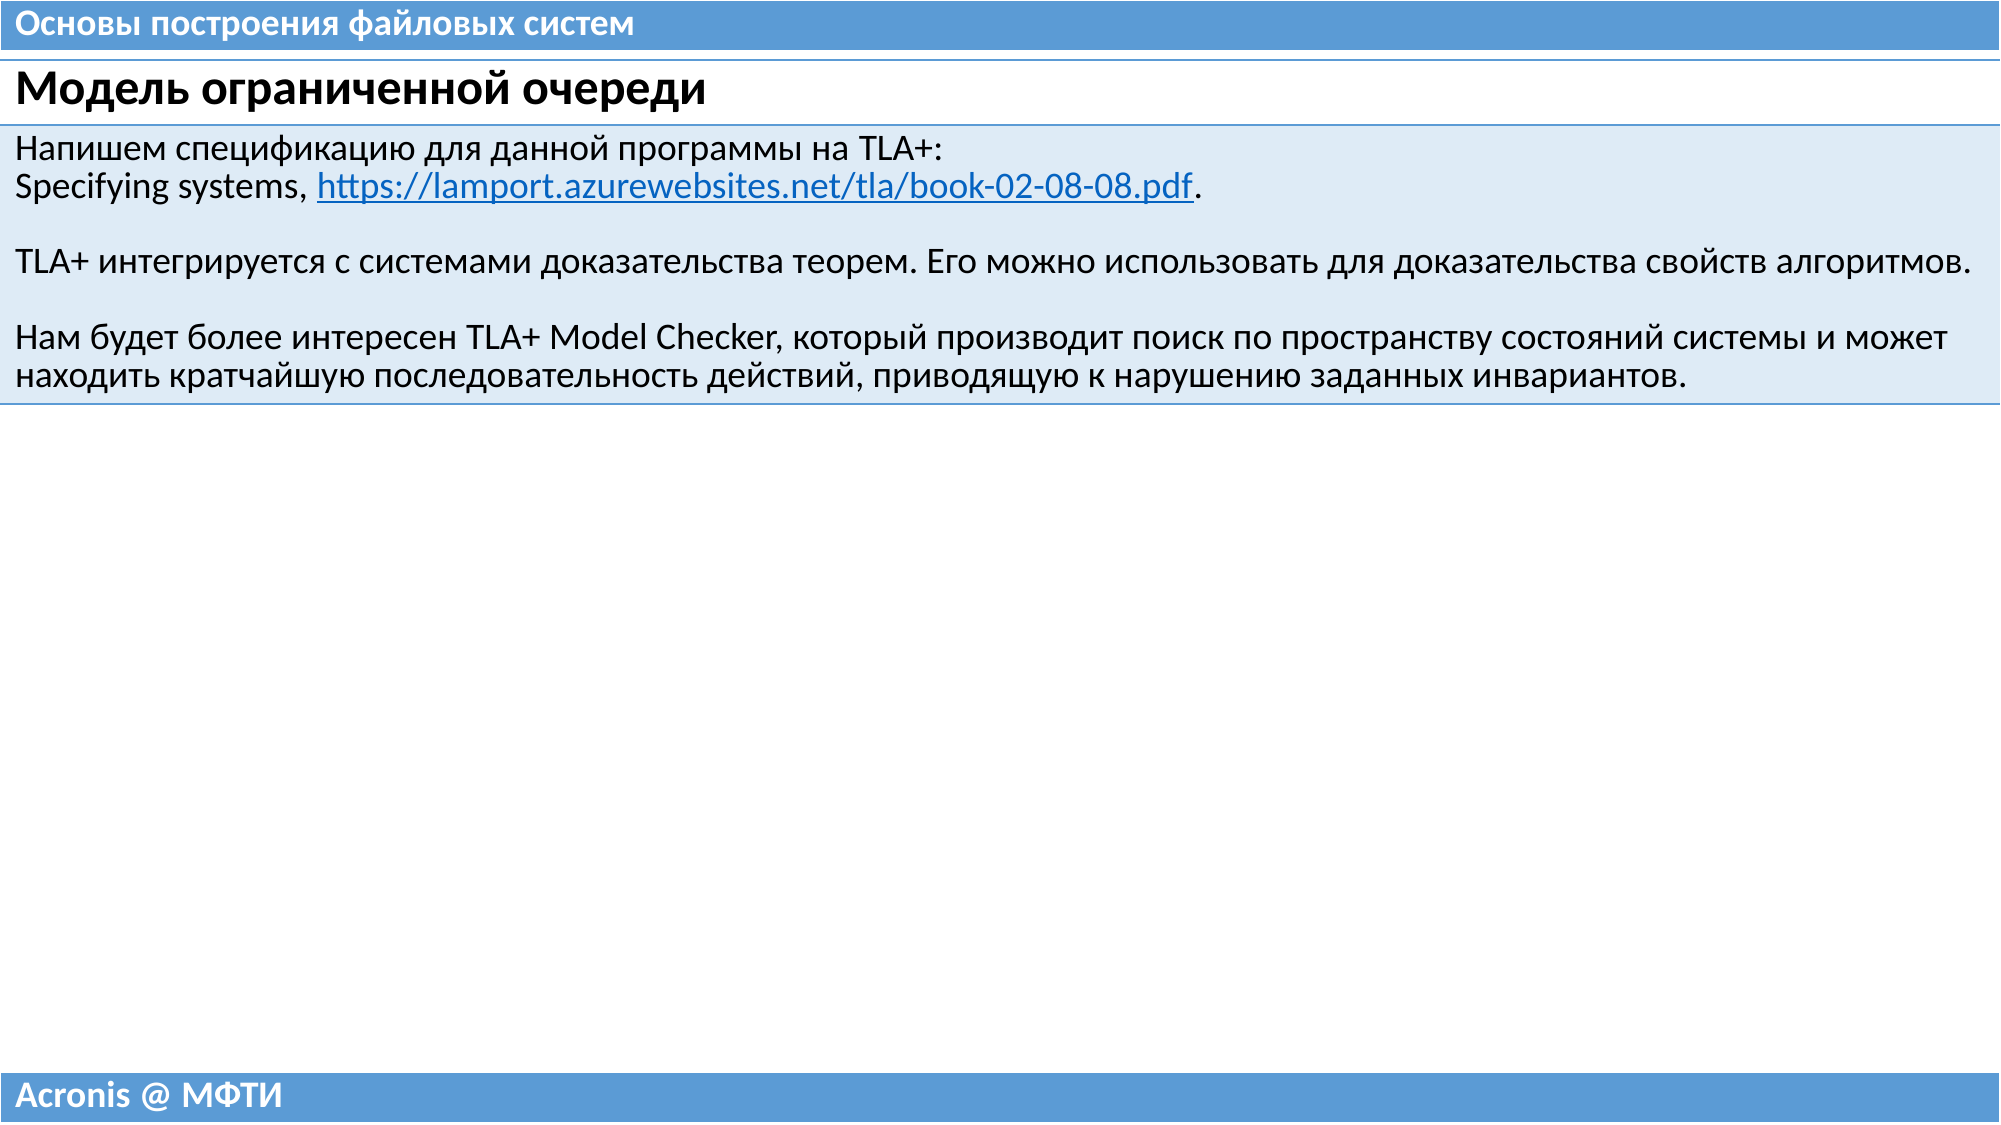

| Основы построения файловых систем |
| --- |
| Модель ограниченной очереди |
| --- |
| Напишем спецификацию для данной программы на TLA+: Specifying systems, https://lamport.azurewebsites.net/tla/book-02-08-08.pdf. TLA+ интегрируется с системами доказательства теорем. Его можно использовать для доказательства свойств алгоритмов. Нам будет более интересен TLA+ Model Checker, который производит поиск по пространству состояний системы и может находить кратчайшую последовательность действий, приводящую к нарушению заданных инвариантов. |
| Acronis @ МФТИ |
| --- |